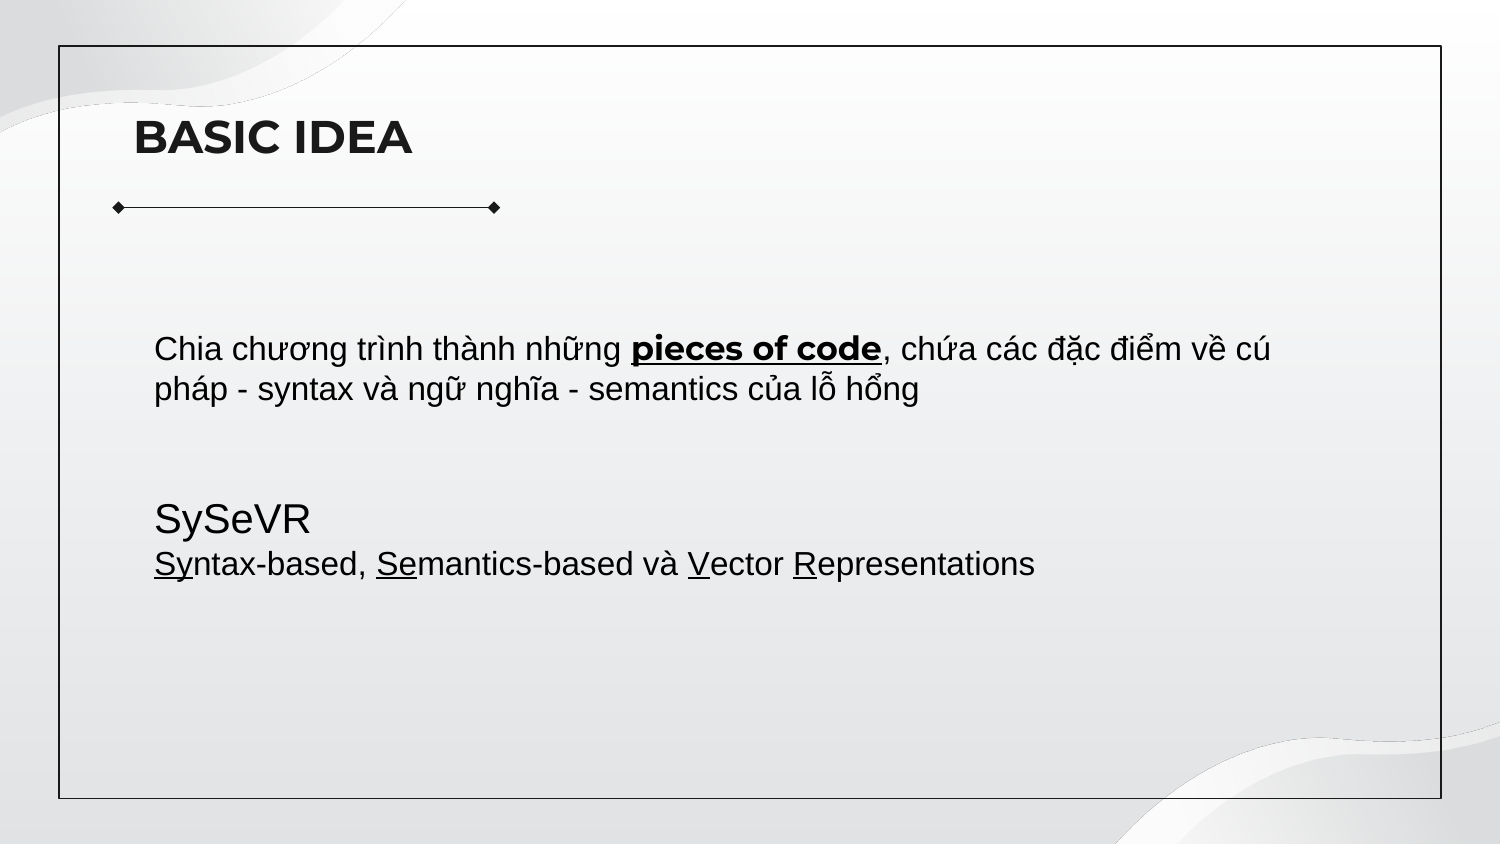

BASIC IDEA
Chia chương trình thành những pieces of code, chứa các đặc điểm về cú pháp - syntax và ngữ nghĩa - semantics của lỗ hổng
SySeVR
Syntax-based, Semantics-based và Vector Representations